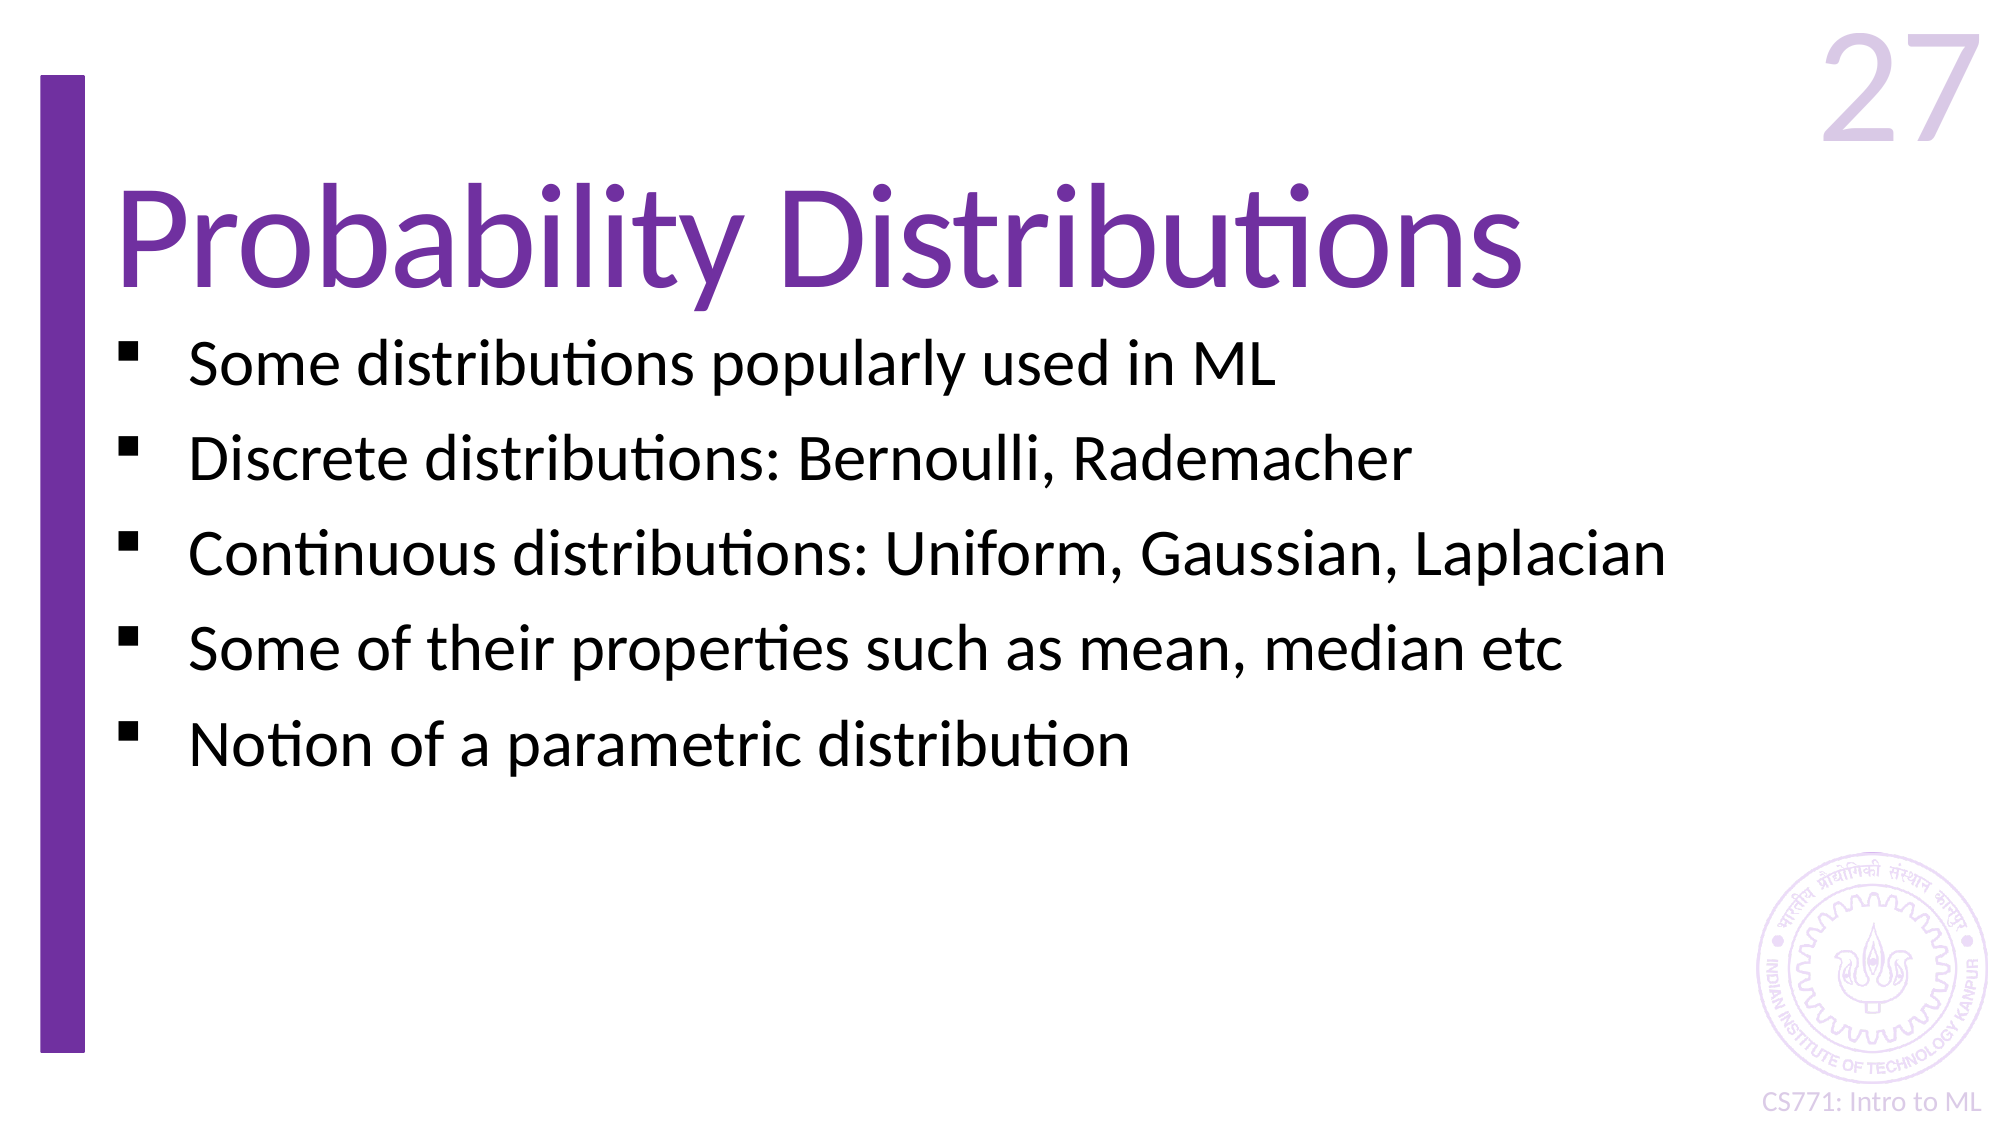

27
# Probability Distributions
Some distributions popularly used in ML
Discrete distributions: Bernoulli, Rademacher
Continuous distributions: Uniform, Gaussian, Laplacian
Some of their properties such as mean, median etc
Notion of a parametric distribution